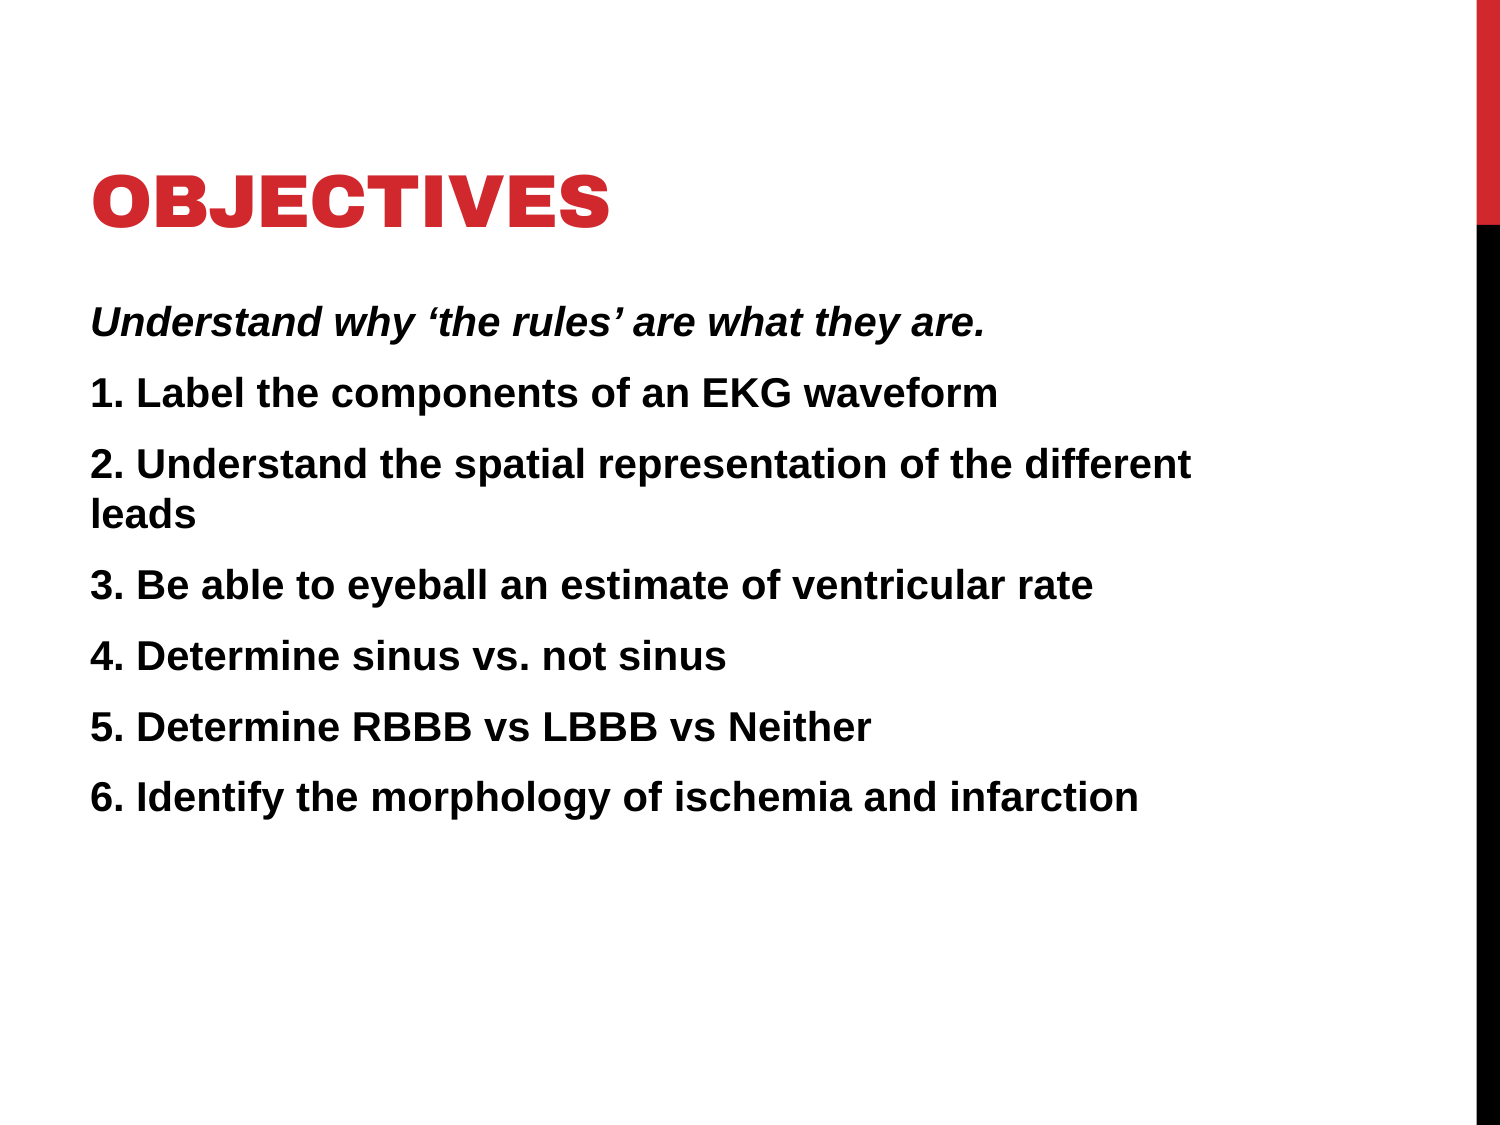

# Objectives
Understand why ‘the rules’ are what they are.
1. Label the components of an EKG waveform
2. Understand the spatial representation of the different leads
3. Be able to eyeball an estimate of ventricular rate
4. Determine sinus vs. not sinus
5. Determine RBBB vs LBBB vs Neither
6. Identify the morphology of ischemia and infarction